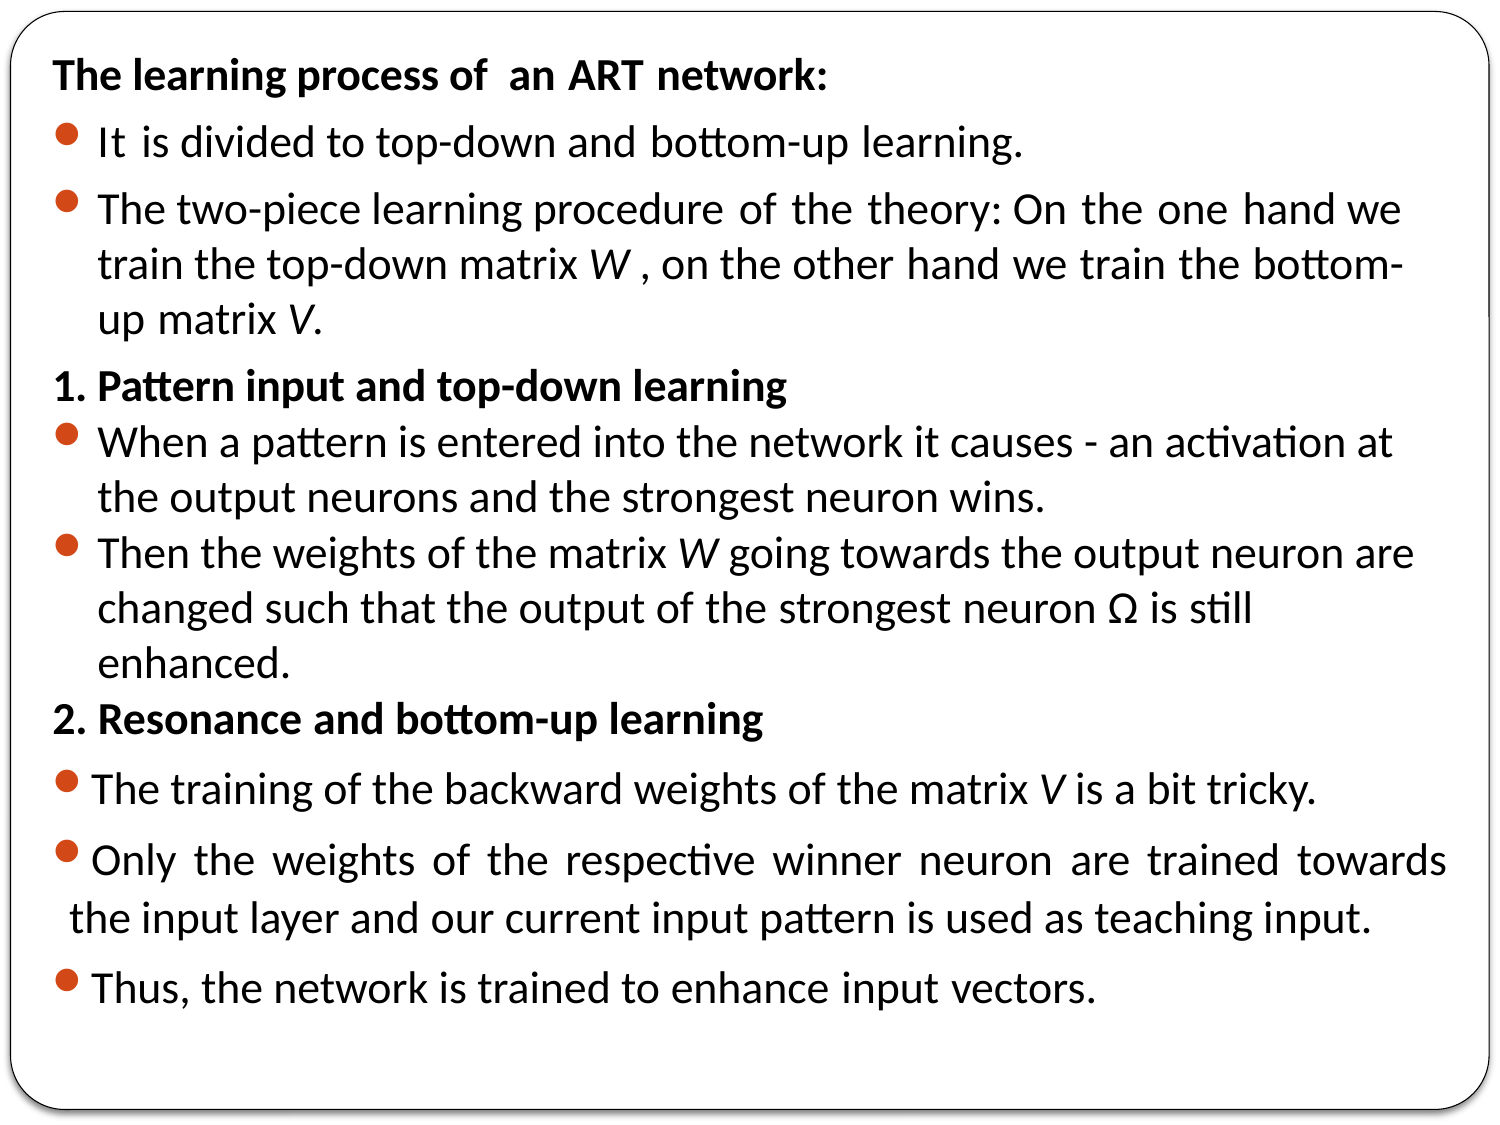

The learning process of  an ART network:
It is divided to top-down and  bottom-up learning.
The two-piece learning procedure of the theory: On the one hand we train the top-down matrix W , on the other hand we train the bottom-up matrix V.
1. Pattern input and top-down learning
When a pattern is entered into the network it causes - an activation at the output neurons and the strongest neuron wins.
Then the weights of the matrix W going towards the output neuron are changed such that the output of the strongest neuron Ω is still enhanced.
2. Resonance and bottom-up learning
The training of the backward weights of the matrix V is a bit tricky.
Only the weights of the respective winner neuron are trained towards the input layer and our current input pattern is used as teaching input.
Thus, the network is trained to enhance input vectors.